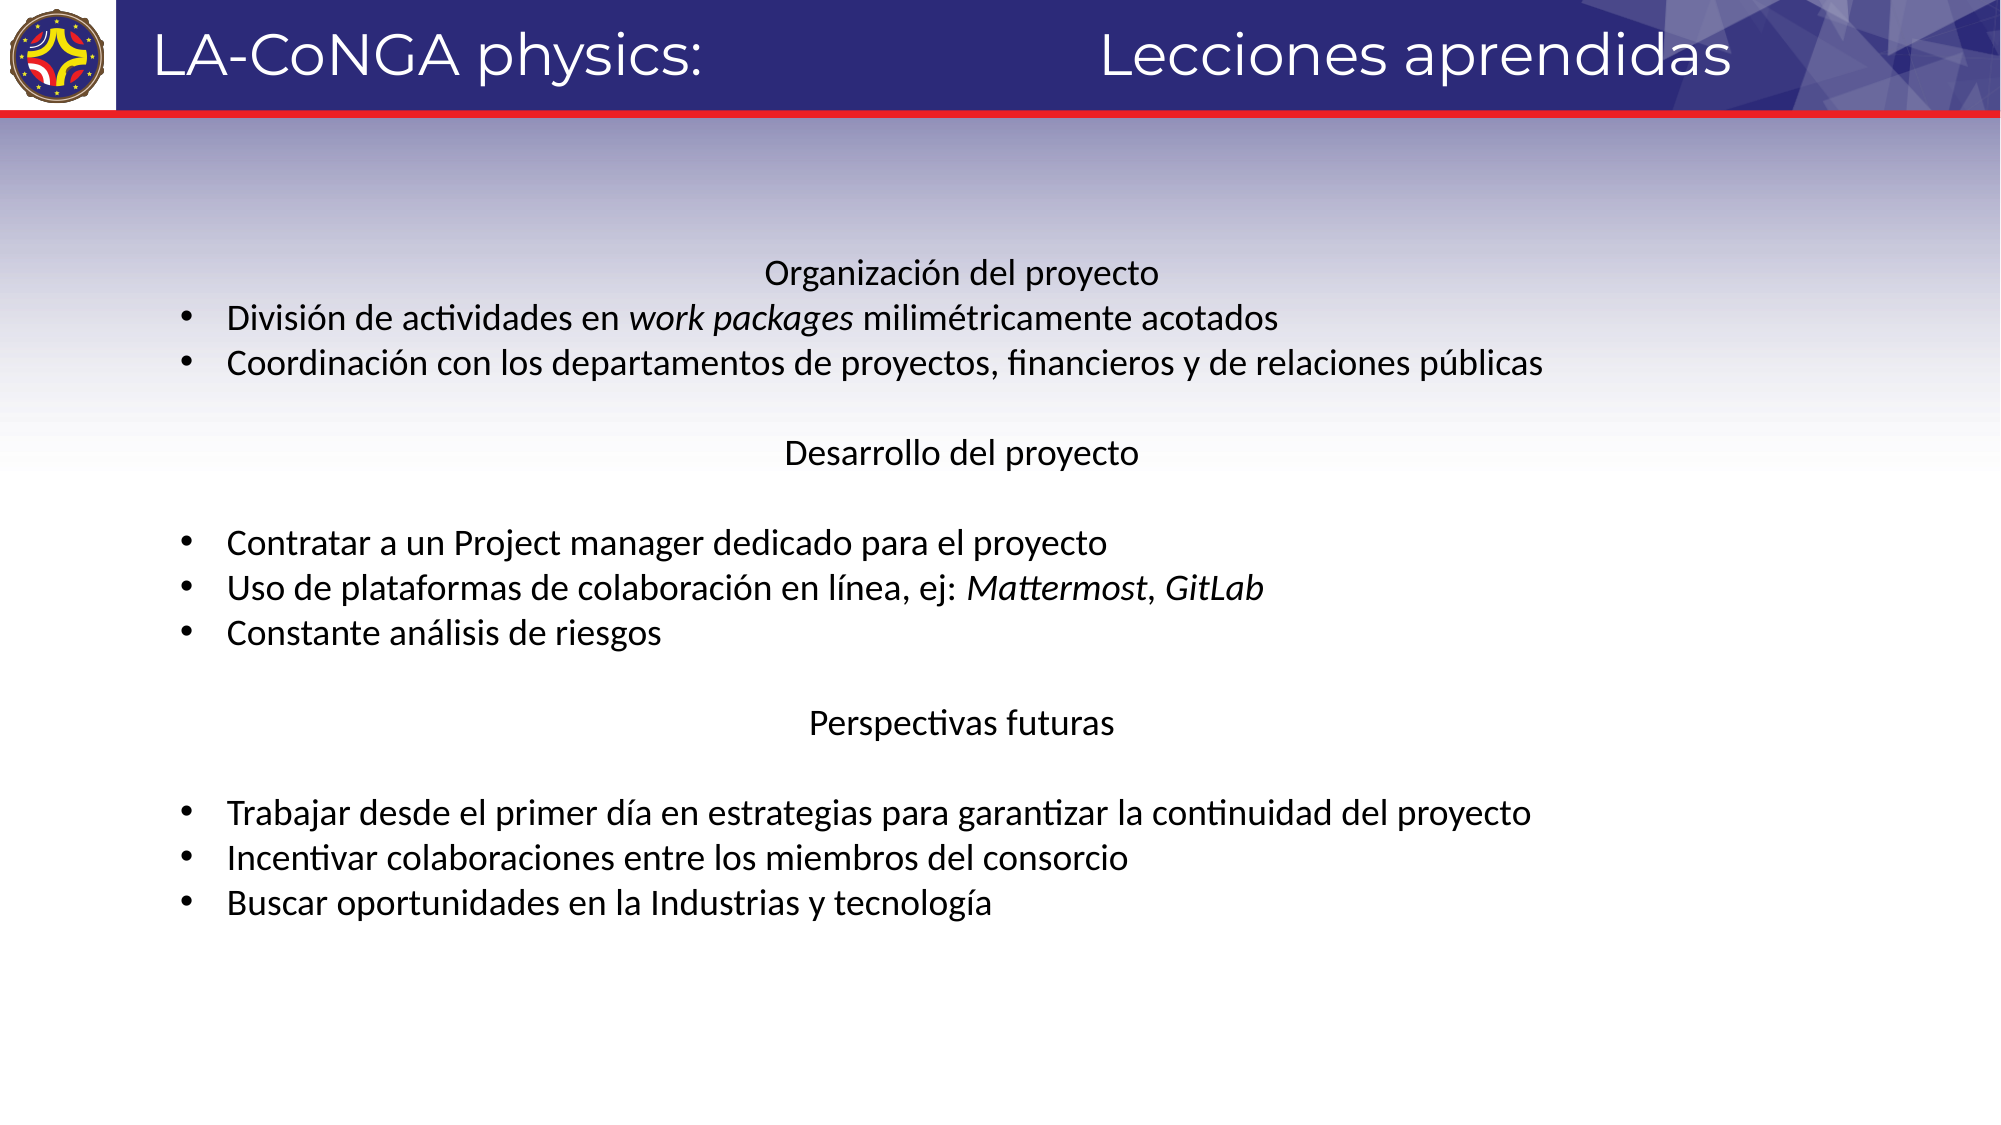

# LA-CoNGA physics:                          Lecciones aprendidas
Organización del proyecto
División de actividades en work packages milimétricamente acotados
Coordinación con los departamentos de proyectos, financieros y de relaciones públicas

Desarrollo del proyecto

Contratar a un Project manager dedicado para el proyecto
Uso de plataformas de colaboración en línea, ej: Mattermost, GitLab
Constante análisis de riesgos

Perspectivas futuras

Trabajar desde el primer día en estrategias para garantizar la continuidad del proyecto
Incentivar colaboraciones entre los miembros del consorcio
Buscar oportunidades en la Industrias y tecnología